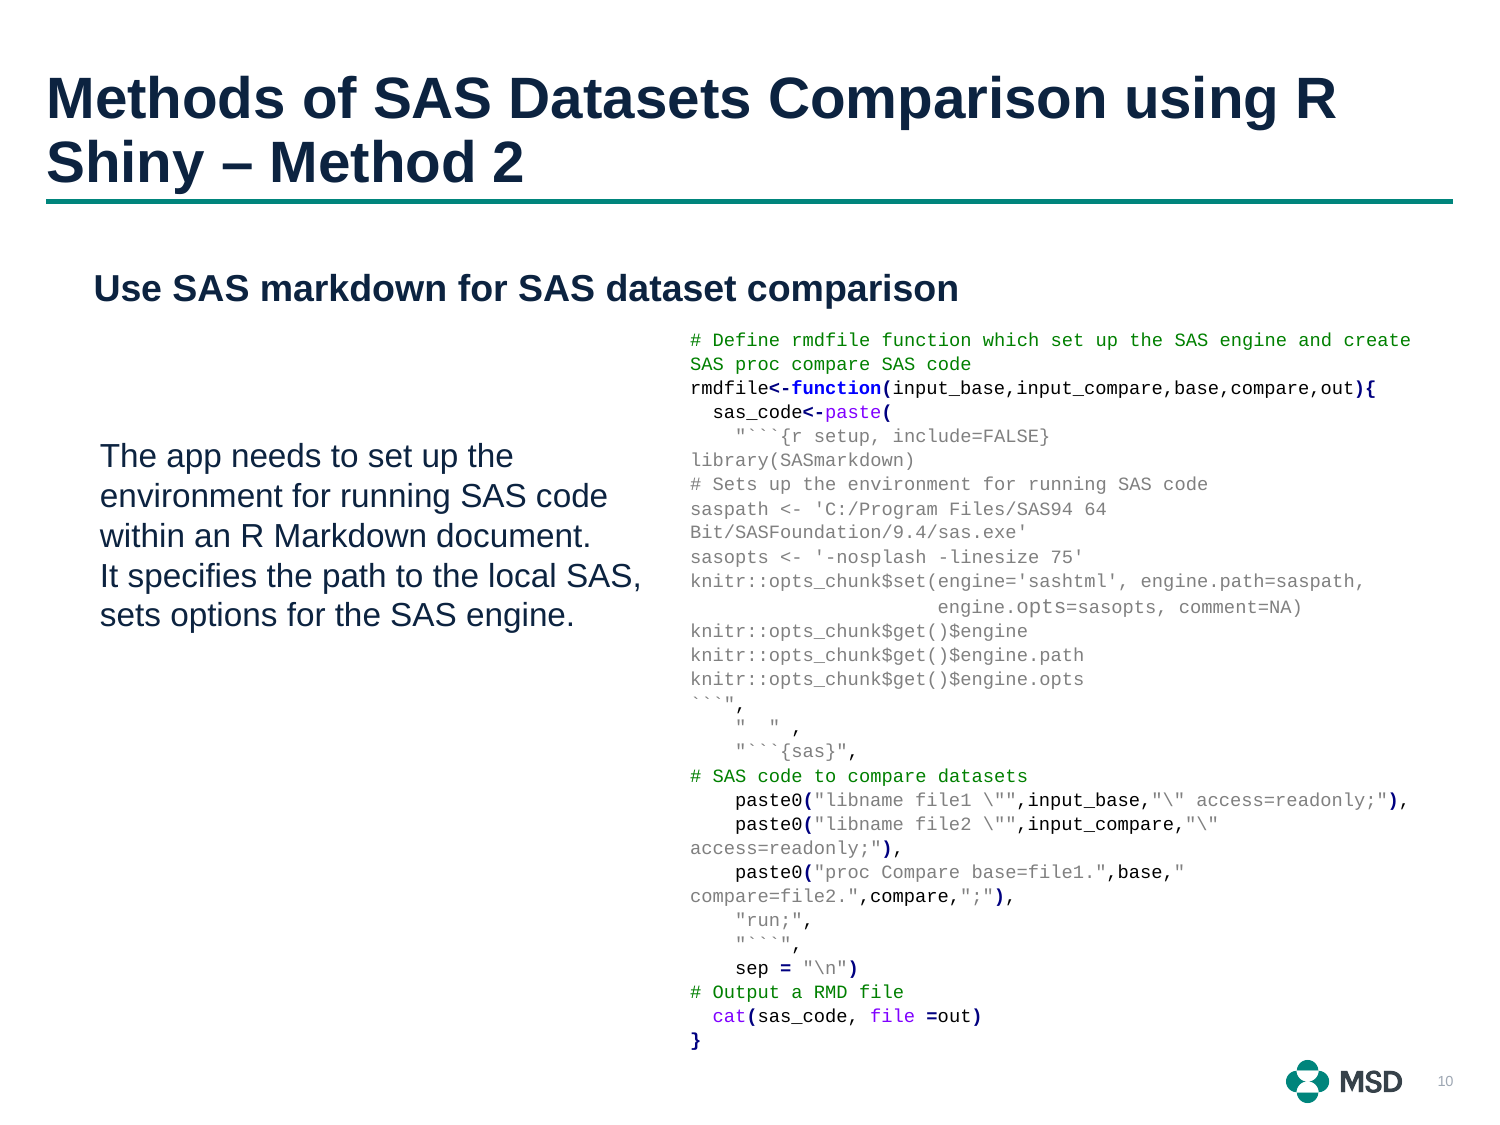

# Methods of SAS Datasets Comparison using R Shiny – Method 2
Use SAS markdown for SAS dataset comparison

# Define rmdfile function which set up the SAS engine and create SAS proc compare SAS code
rmdfile<-function(input_base,input_compare,base,compare,out){
  sas_code<-paste(
    "```{r setup, include=FALSE}
library(SASmarkdown)
# Sets up the environment for running SAS code
saspath <- 'C:/Program Files/SAS94 64 Bit/SASFoundation/9.4/sas.exe'
sasopts <- '-nosplash -linesize 75'
knitr::opts_chunk$set(engine='sashtml', engine.path=saspath,
                      engine.opts=sasopts, comment=NA)
knitr::opts_chunk$get()$engine
knitr::opts_chunk$get()$engine.path
knitr::opts_chunk$get()$engine.opts
```",
    "  " ,
    "```{sas}",
# SAS code to compare datasets
    paste0("libname file1 \"",input_base,"\" access=readonly;"),
    paste0("libname file2 \"",input_compare,"\" access=readonly;"),
    paste0("proc Compare base=file1.",base," compare=file2.",compare,";"),
    "run;",
    "```",
    sep = "\n")
# Output a RMD file
  cat(sas_code, file =out)
}
The app needs to set up the environment for running SAS code within an R Markdown document.
It specifies the path to the local SAS, sets options for the SAS engine.

10